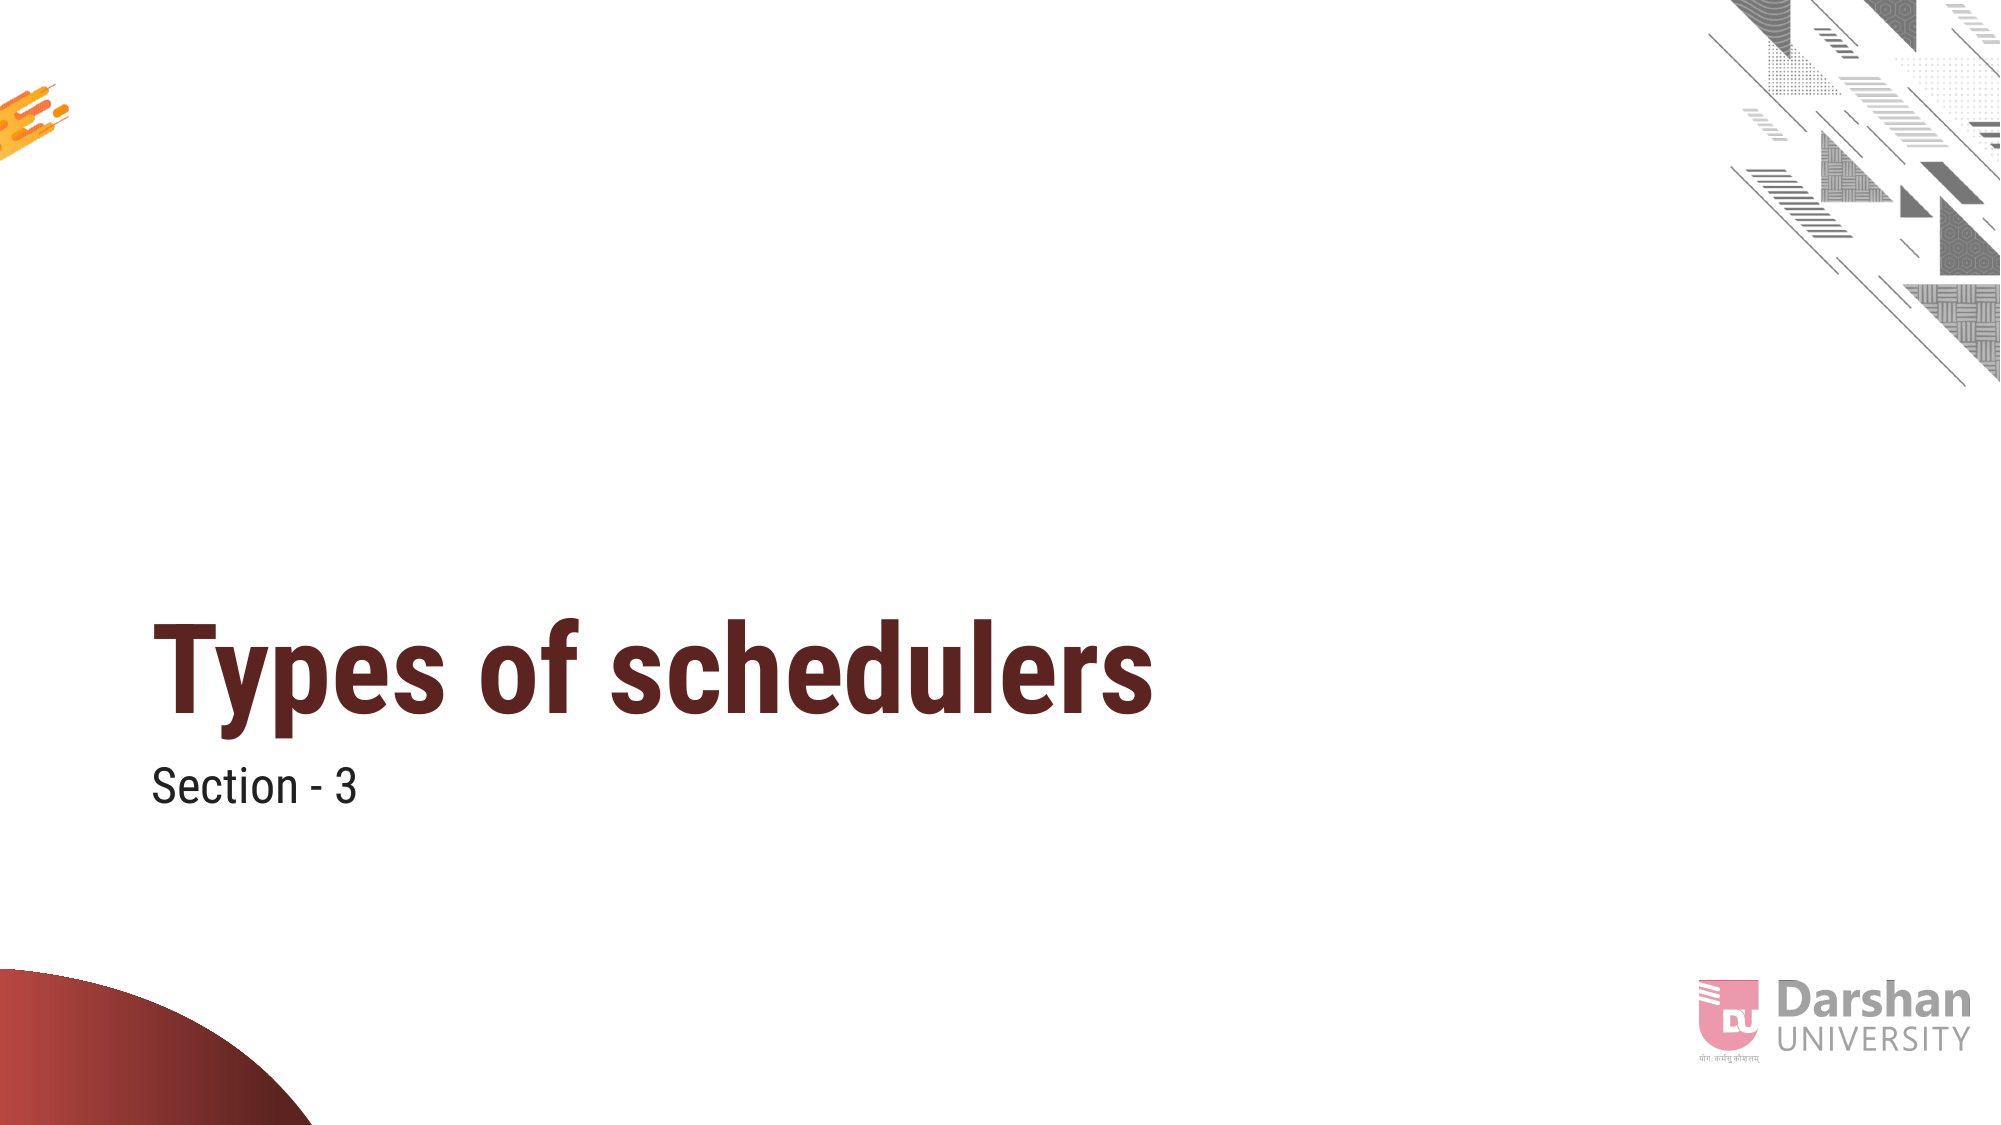

# Types of schedulers
Section - 3